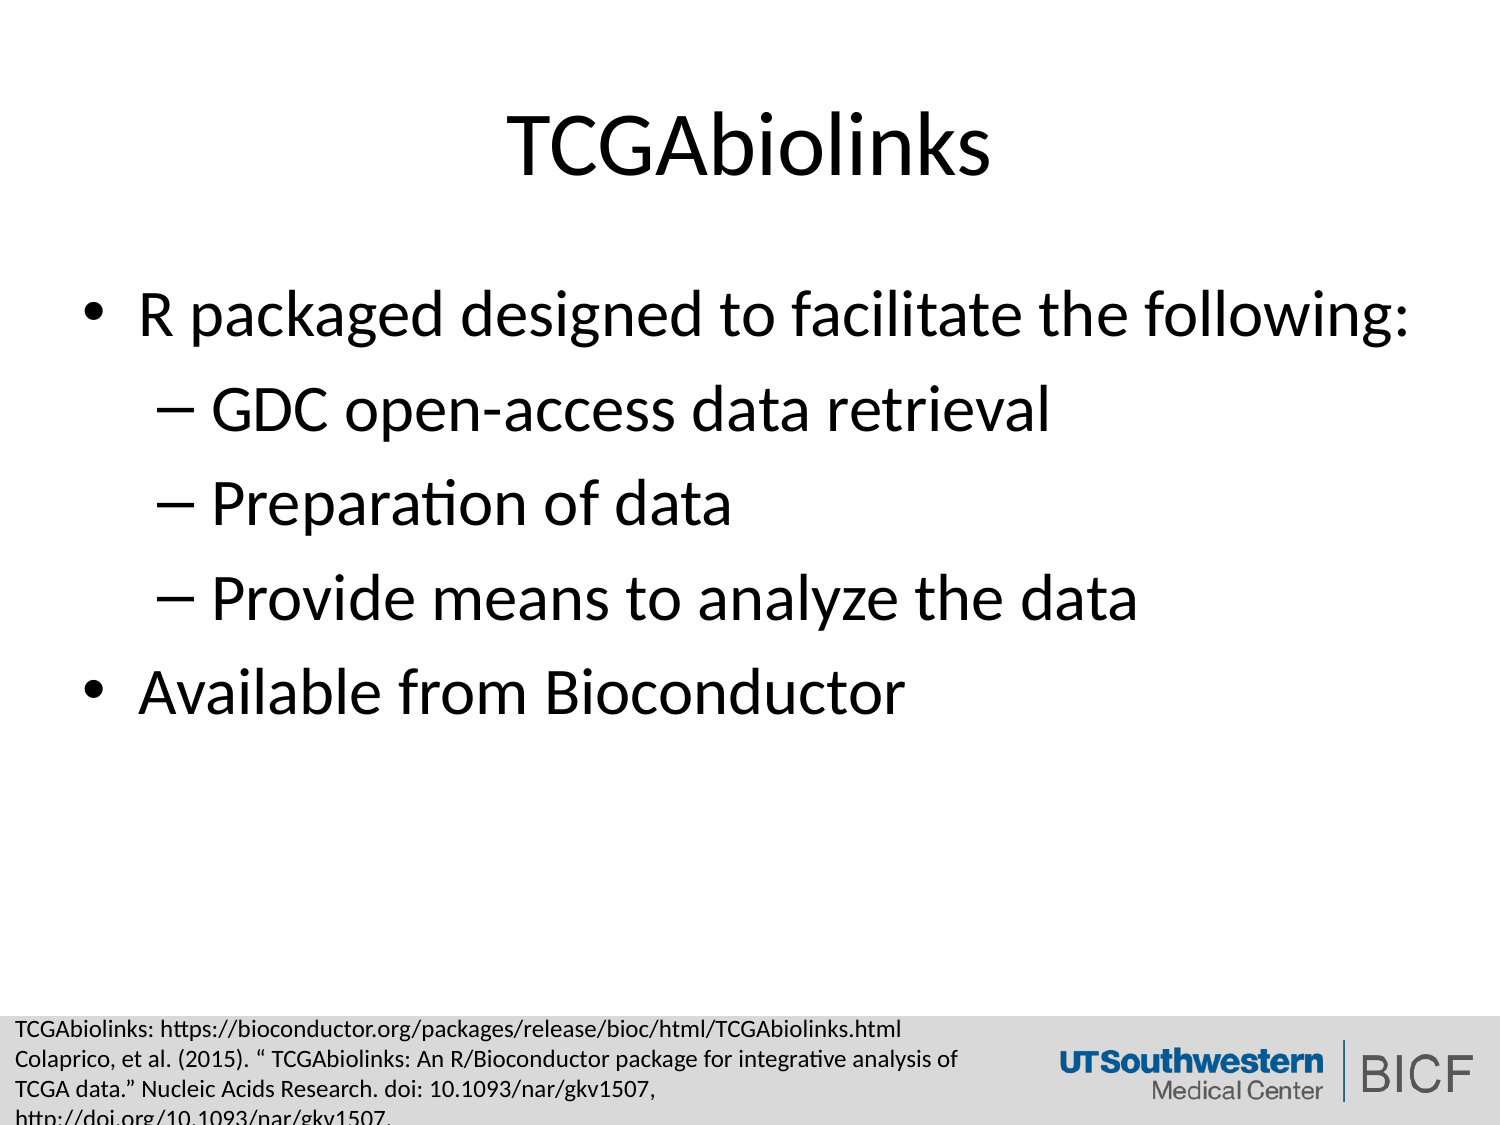

# TCGAbiolinks
R packaged designed to facilitate the following:
GDC open-access data retrieval
Preparation of data
Provide means to analyze the data
Available from Bioconductor
TCGAbiolinks: https://bioconductor.org/packages/release/bioc/html/TCGAbiolinks.html
Colaprico, et al. (2015). “ TCGAbiolinks: An R/Bioconductor package for integrative analysis of TCGA data.” Nucleic Acids Research. doi: 10.1093/nar/gkv1507, http://doi.org/10.1093/nar/gkv1507.